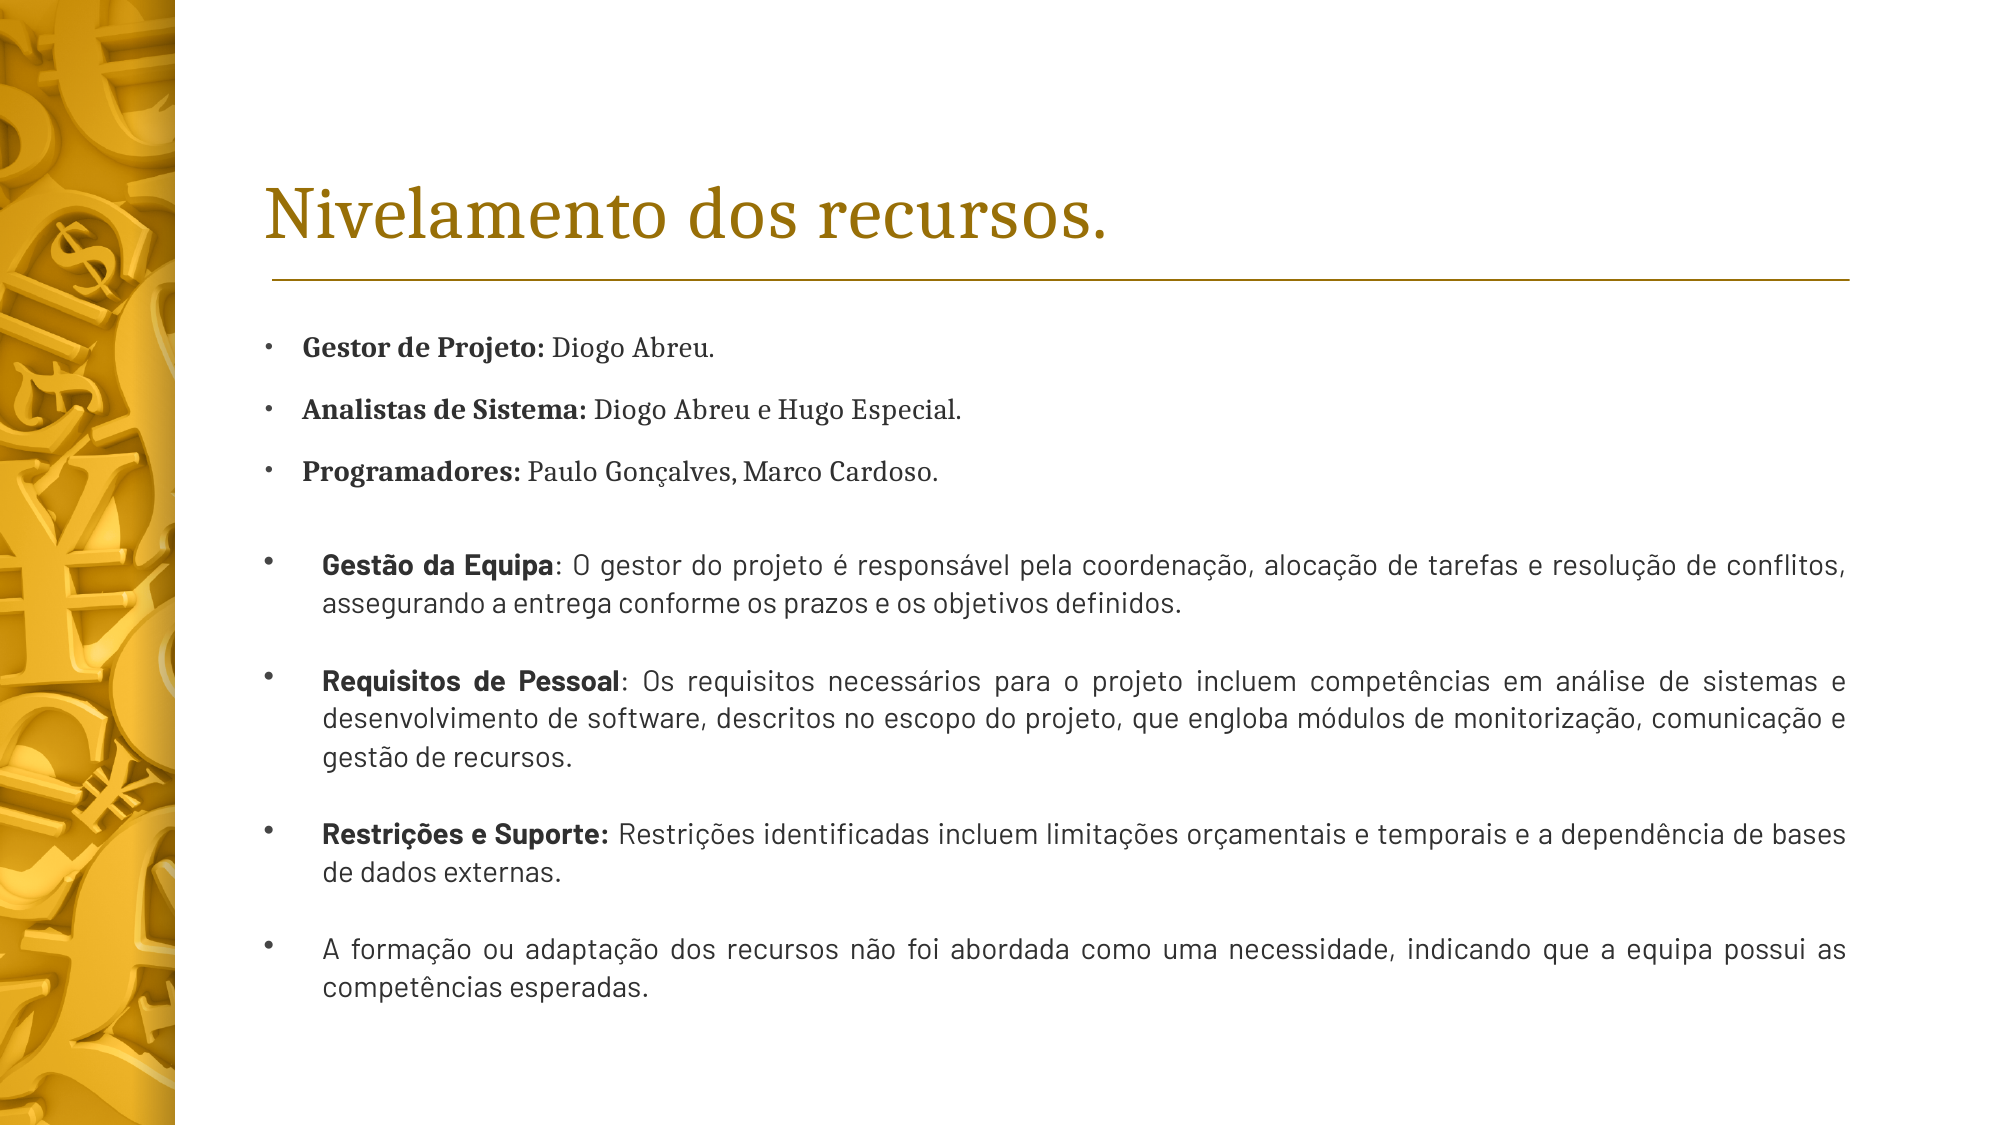

# Nivelamento dos recursos.
Gestor de Projeto: Diogo Abreu.
Analistas de Sistema: Diogo Abreu e Hugo Especial.
Programadores: Paulo Gonçalves, Marco Cardoso.

Gestão da Equipa: O gestor do projeto é responsável pela coordenação, alocação de tarefas e resolução de conflitos, assegurando a entrega conforme os prazos e os objetivos definidos.
Requisitos de Pessoal: Os requisitos necessários para o projeto incluem competências em análise de sistemas e desenvolvimento de software, descritos no escopo do projeto, que engloba módulos de monitorização, comunicação e gestão de recursos.
Restrições e Suporte: Restrições identificadas incluem limitações orçamentais e temporais e a dependência de bases de dados externas.
A formação ou adaptação dos recursos não foi abordada como uma necessidade, indicando que a equipa possui as competências esperadas.